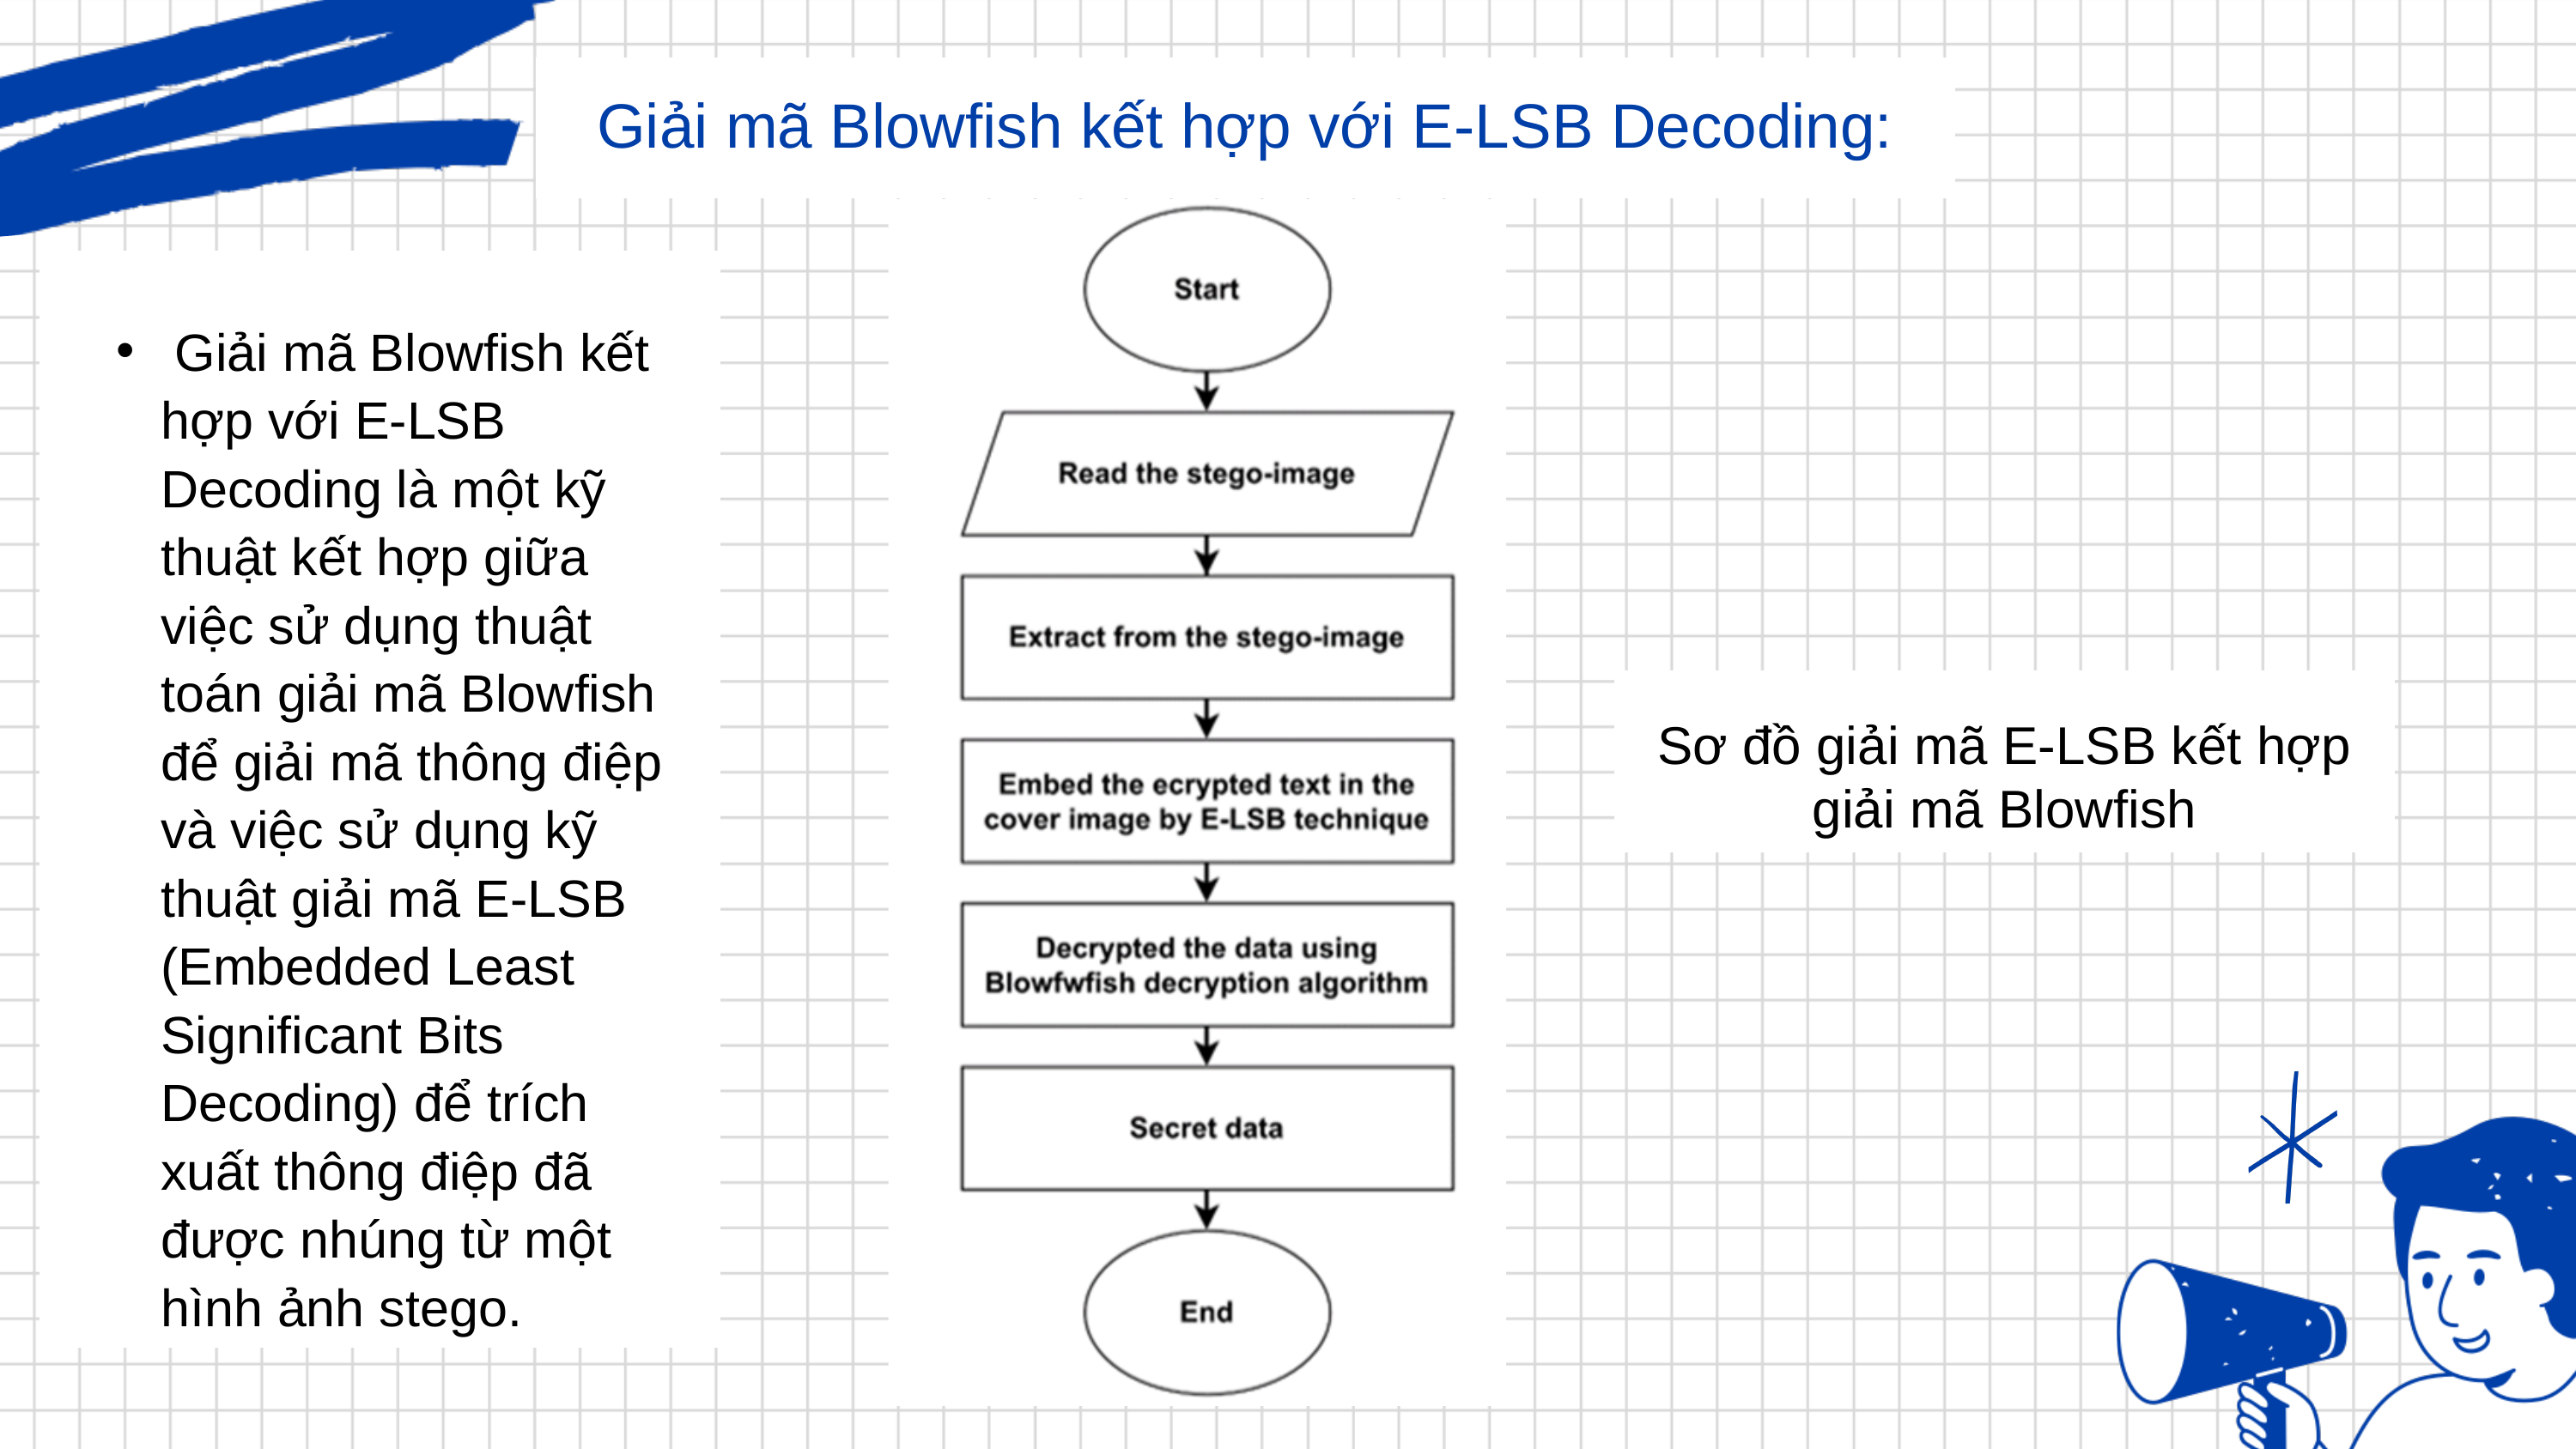

Giải mã Blowfish kết hợp với E-LSB Decoding:

 Giải mã Blowfish kết hợp với E-LSB Decoding là một kỹ thuật kết hợp giữa việc sử dụng thuật toán giải mã Blowfish để giải mã thông điệp và việc sử dụng kỹ thuật giải mã E-LSB (Embedded Least Significant Bits Decoding) để trích xuất thông điệp đã được nhúng từ một hình ảnh stego.

Sơ đồ giải mã E-LSB kết hợp giải mã Blowfish